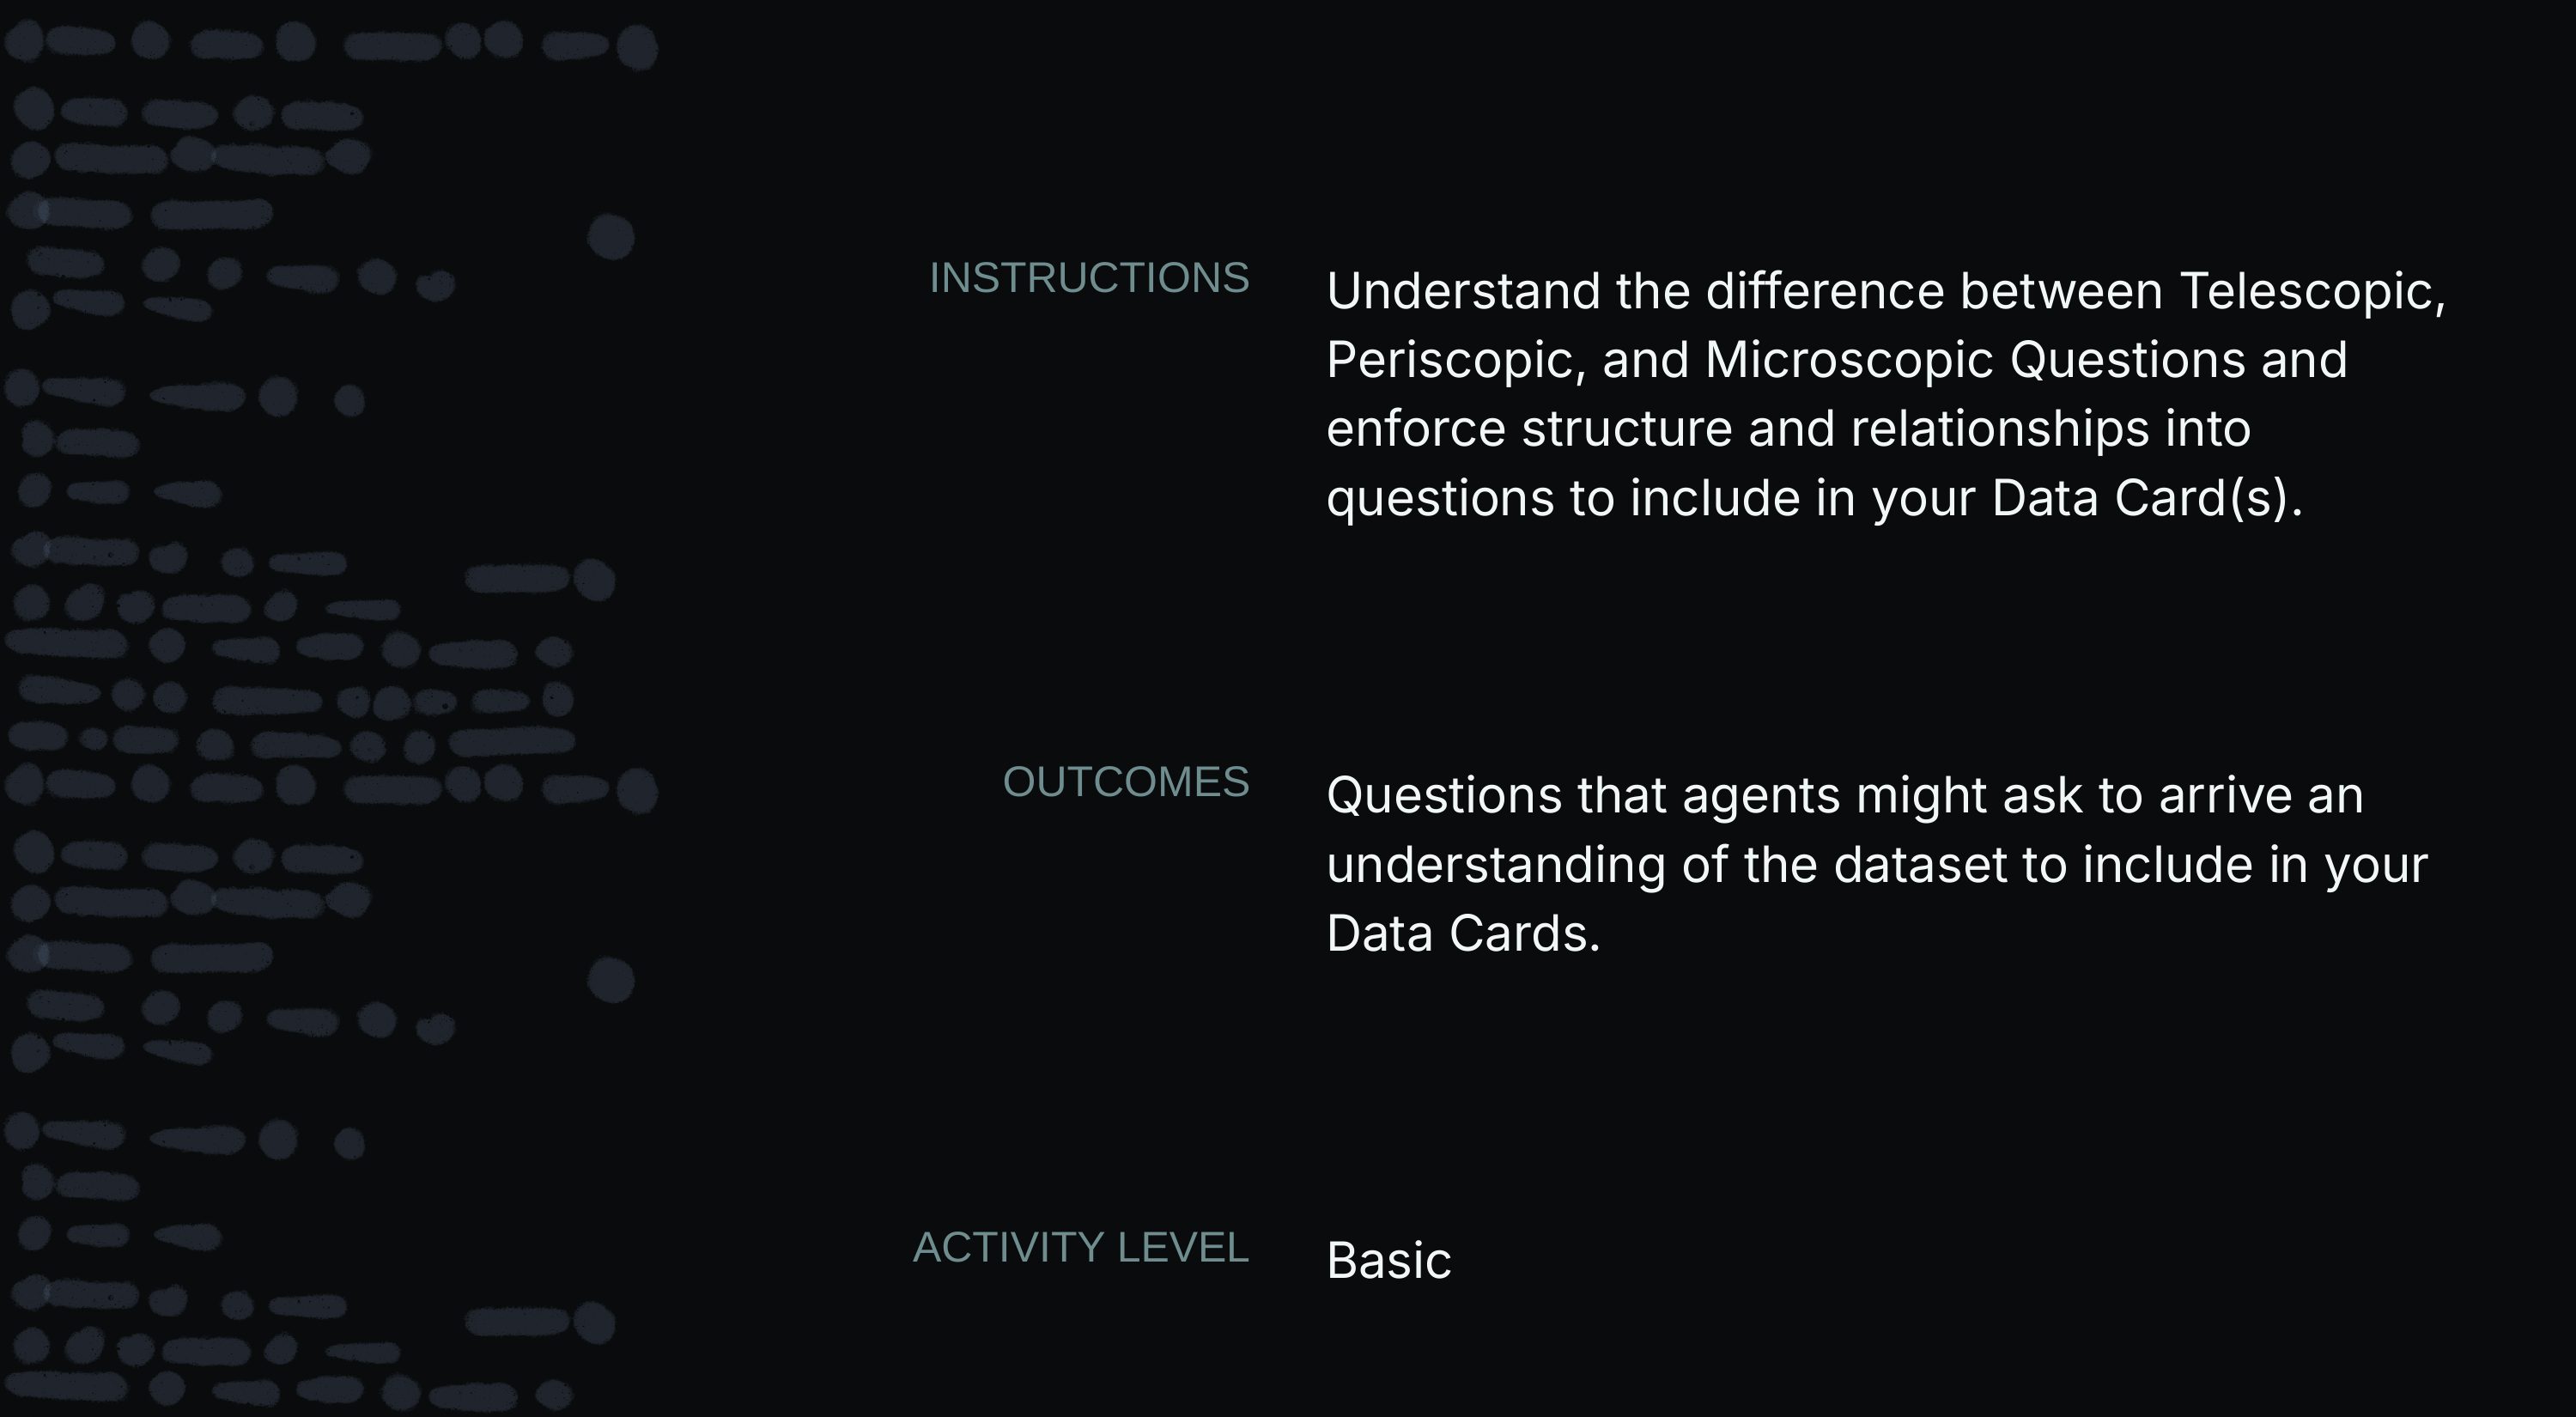

Understand the difference between Telescopic, Periscopic, and Microscopic Questions and enforce structure and relationships into questions to include in your Data Card(s).
Questions that agents might ask to arrive an understanding of the dataset to include in your Data Cards.
Basic